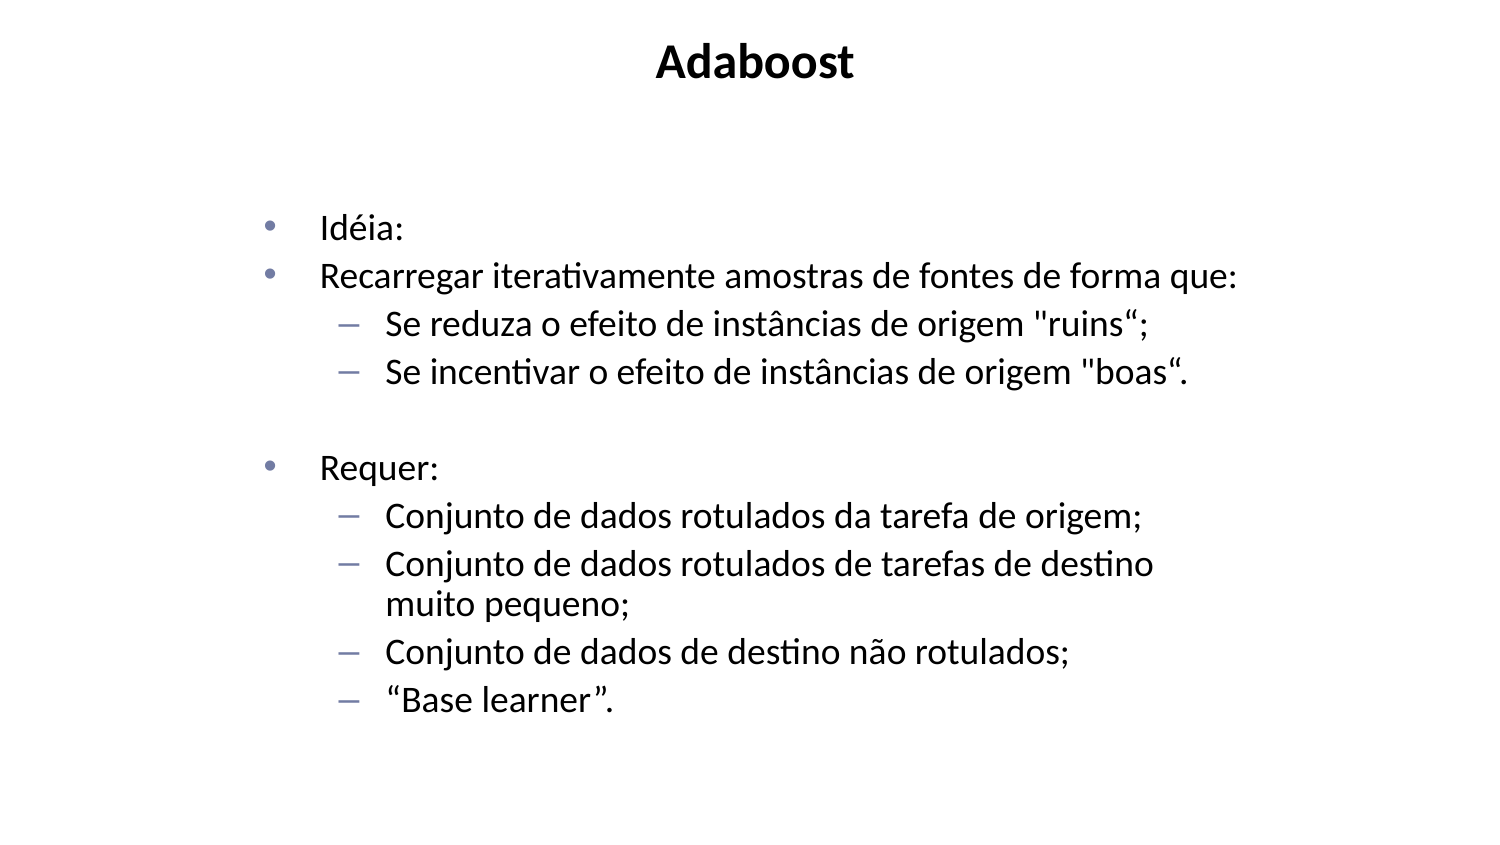

# Adaboost
Idéia:
Recarregar iterativamente amostras de fontes de forma que:
Se reduza o efeito de instâncias de origem "ruins“;
Se incentivar o efeito de instâncias de origem "boas“.

Requer:
Conjunto de dados rotulados da tarefa de origem;
Conjunto de dados rotulados de tarefas de destino muito pequeno;
Conjunto de dados de destino não rotulados;
“Base learner”.